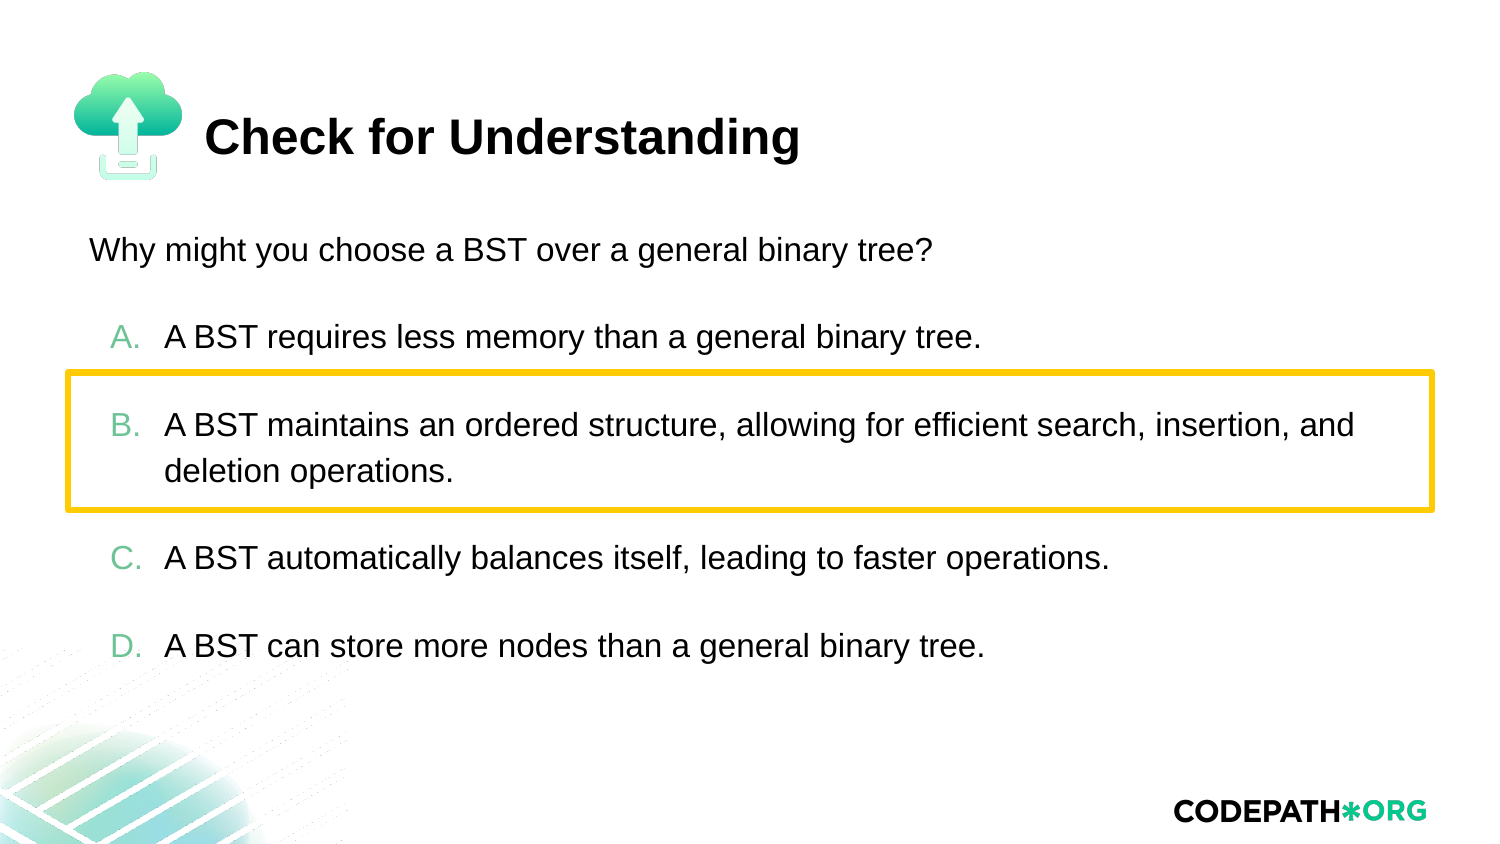

Why might you choose a BST over a general binary tree?
A BST requires less memory than a general binary tree.
A BST maintains an ordered structure, allowing for efficient search, insertion, and deletion operations.
A BST automatically balances itself, leading to faster operations.
A BST can store more nodes than a general binary tree.